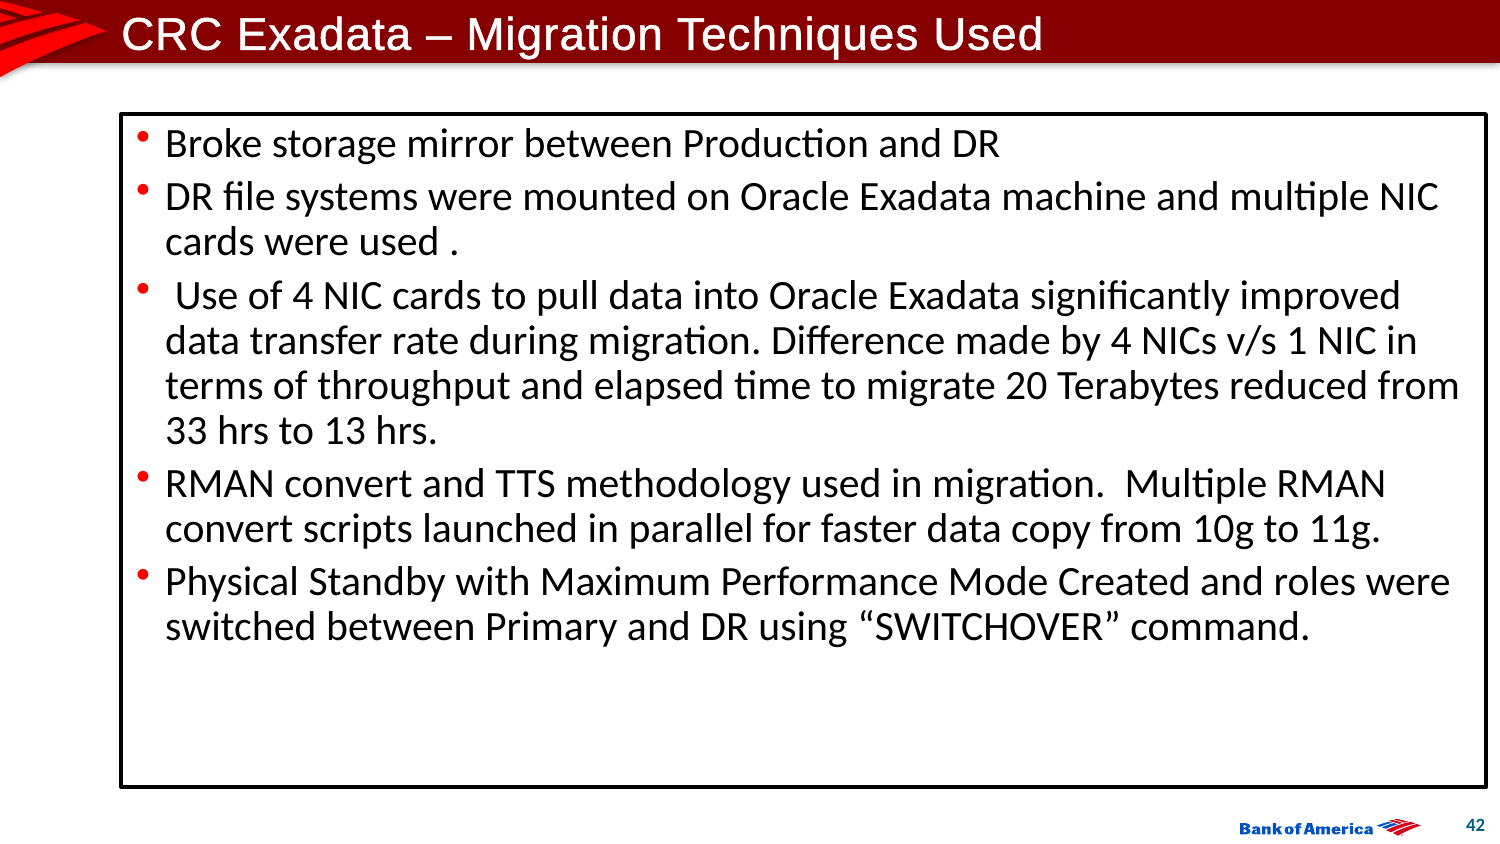

# CRC Exadata – Migration Techniques Used
Broke storage mirror between Production and DR
DR file systems were mounted on Oracle Exadata machine and multiple NIC cards were used .
 Use of 4 NIC cards to pull data into Oracle Exadata significantly improved data transfer rate during migration. Difference made by 4 NICs v/s 1 NIC in terms of throughput and elapsed time to migrate 20 Terabytes reduced from  33 hrs to 13 hrs.
RMAN convert and TTS methodology used in migration.  Multiple RMAN convert scripts launched in parallel for faster data copy from 10g to 11g.
Physical Standby with Maximum Performance Mode Created and roles were switched between Primary and DR using “SWITCHOVER” command.

42